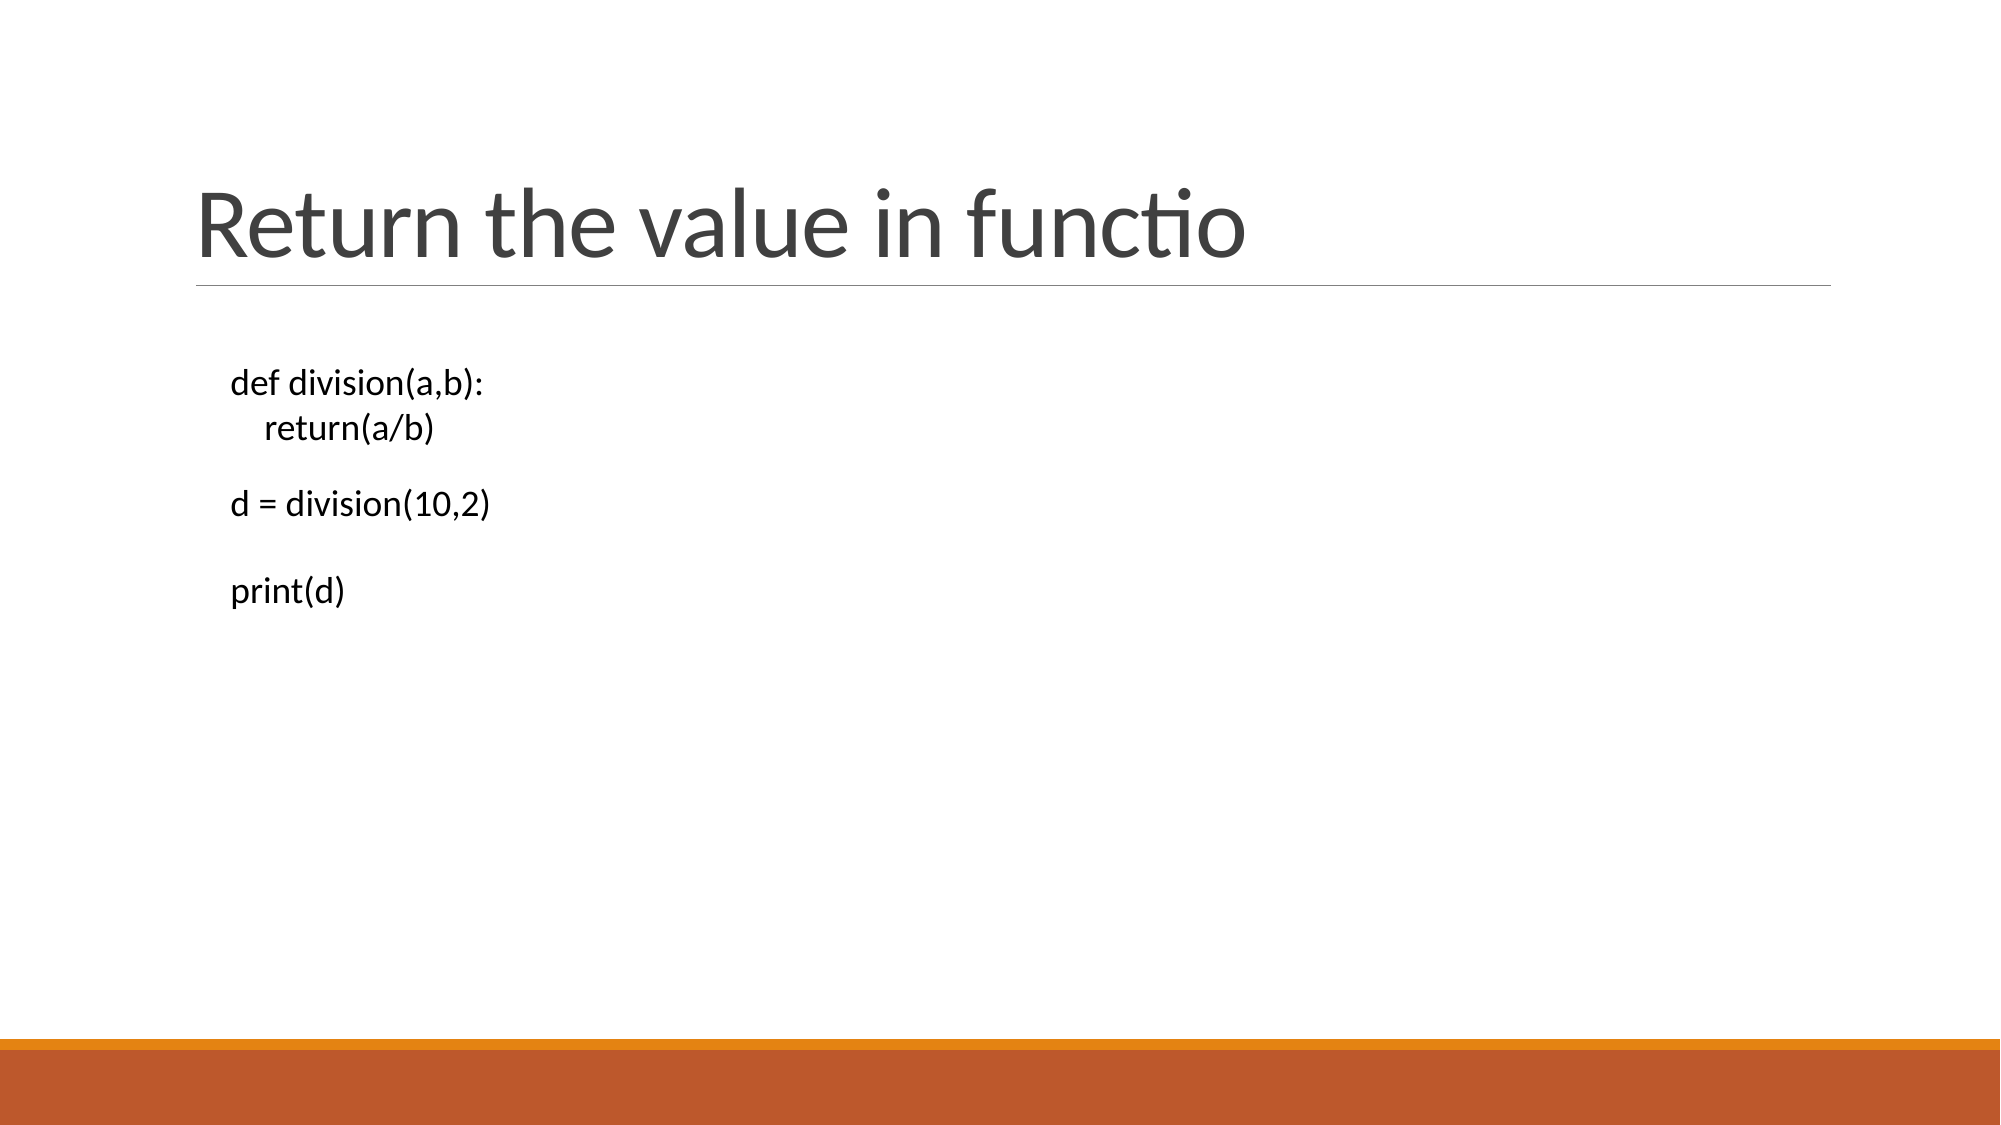

# Return the value in functio
def division(a,b):
    return(a/b)
d = division(10,2)
print(d)